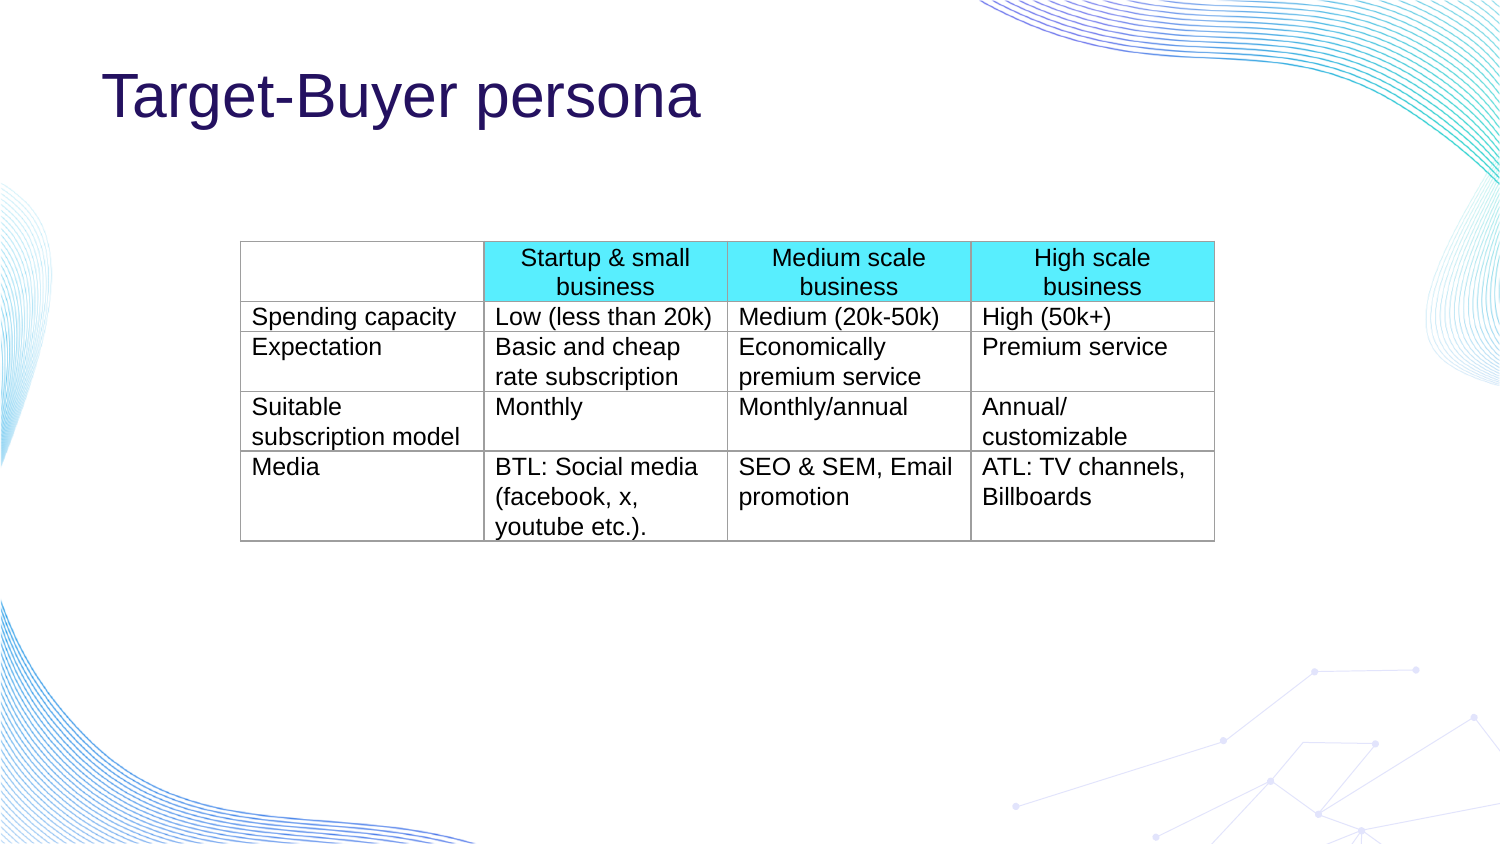

# Target-Buyer persona
|  | Startup & small business | Medium scale business | High scale business |
| --- | --- | --- | --- |
| Spending capacity | Low (less than 20k) | Medium (20k-50k) | High (50k+) |
| Expectation | Basic and cheap rate subscription | Economically premium service | Premium service |
| Suitable subscription model | Monthly | Monthly/annual | Annual/customizable |
| Media | BTL: Social media (facebook, x, youtube etc.). | SEO & SEM, Email promotion | ATL: TV channels, Billboards |